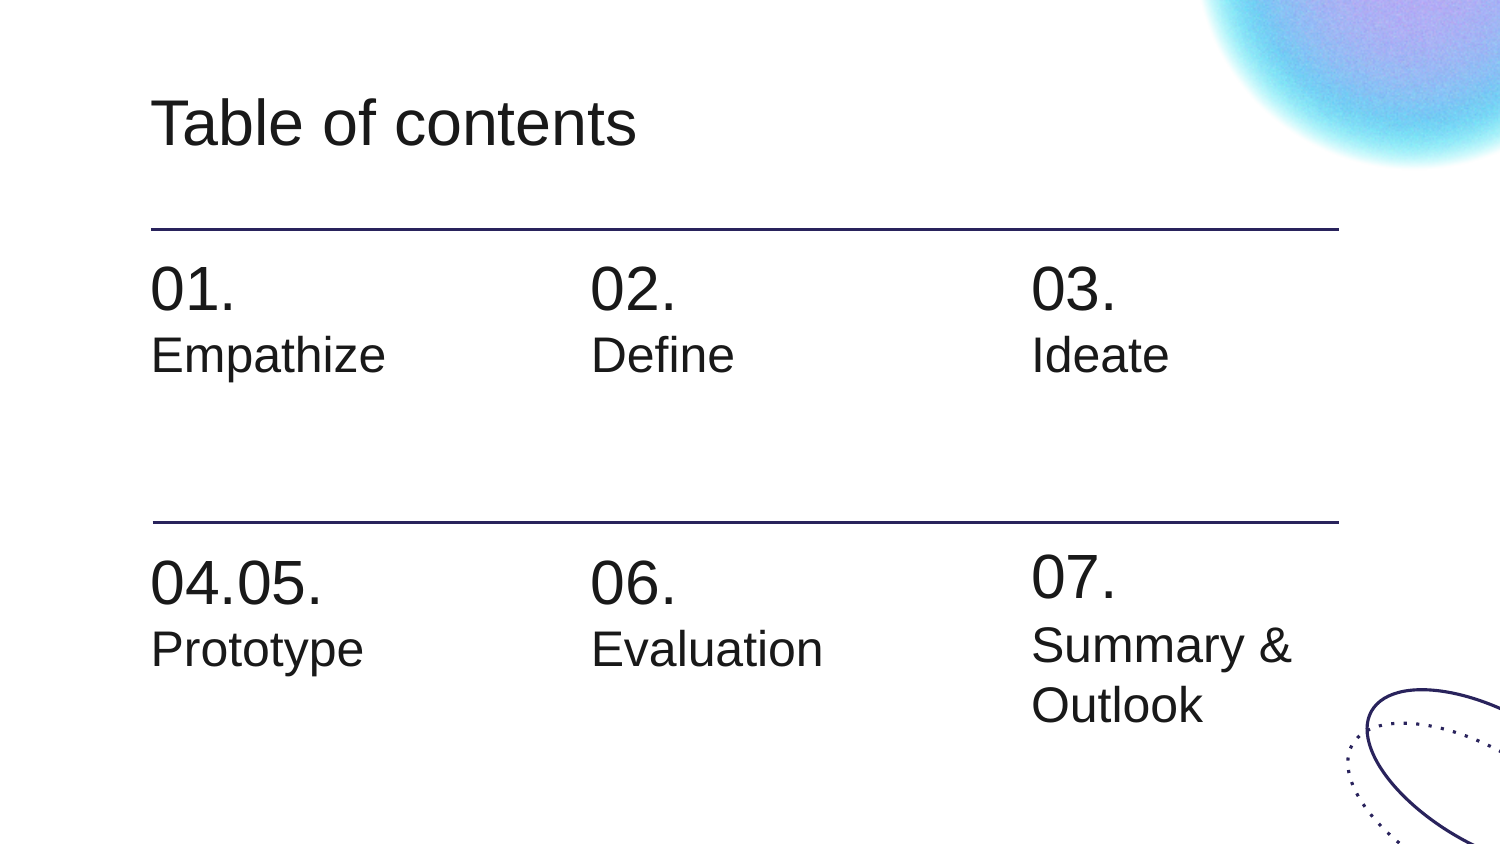

Table of contents
01.
02.
03.
# Empathize
Define
Ideate

07.
04.05.
06.
Summary &
Outlook
Prototype
Evaluation